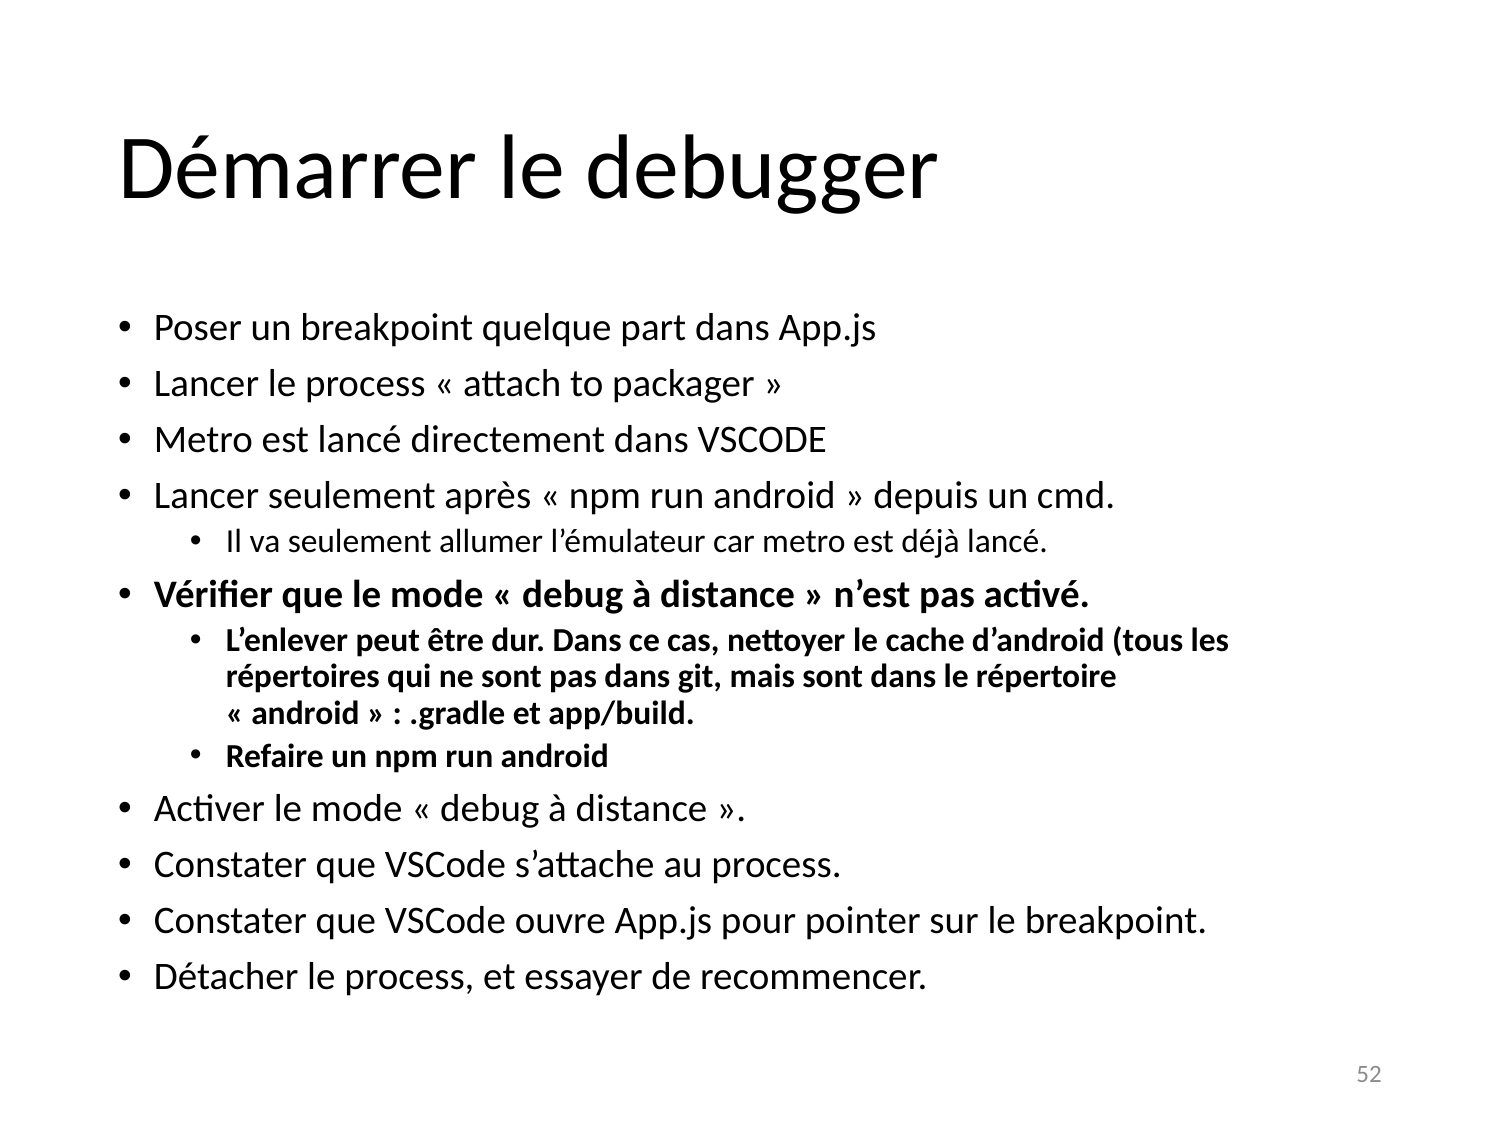

# Démarrer le debugger
Poser un breakpoint quelque part dans App.js
Lancer le process « attach to packager »
Metro est lancé directement dans VSCODE
Lancer seulement après « npm run android » depuis un cmd.
Il va seulement allumer l’émulateur car metro est déjà lancé.
Vérifier que le mode « debug à distance » n’est pas activé.
L’enlever peut être dur. Dans ce cas, nettoyer le cache d’android (tous les répertoires qui ne sont pas dans git, mais sont dans le répertoire « android » : .gradle et app/build.
Refaire un npm run android
Activer le mode « debug à distance ».
Constater que VSCode s’attache au process.
Constater que VSCode ouvre App.js pour pointer sur le breakpoint.
Détacher le process, et essayer de recommencer.
52